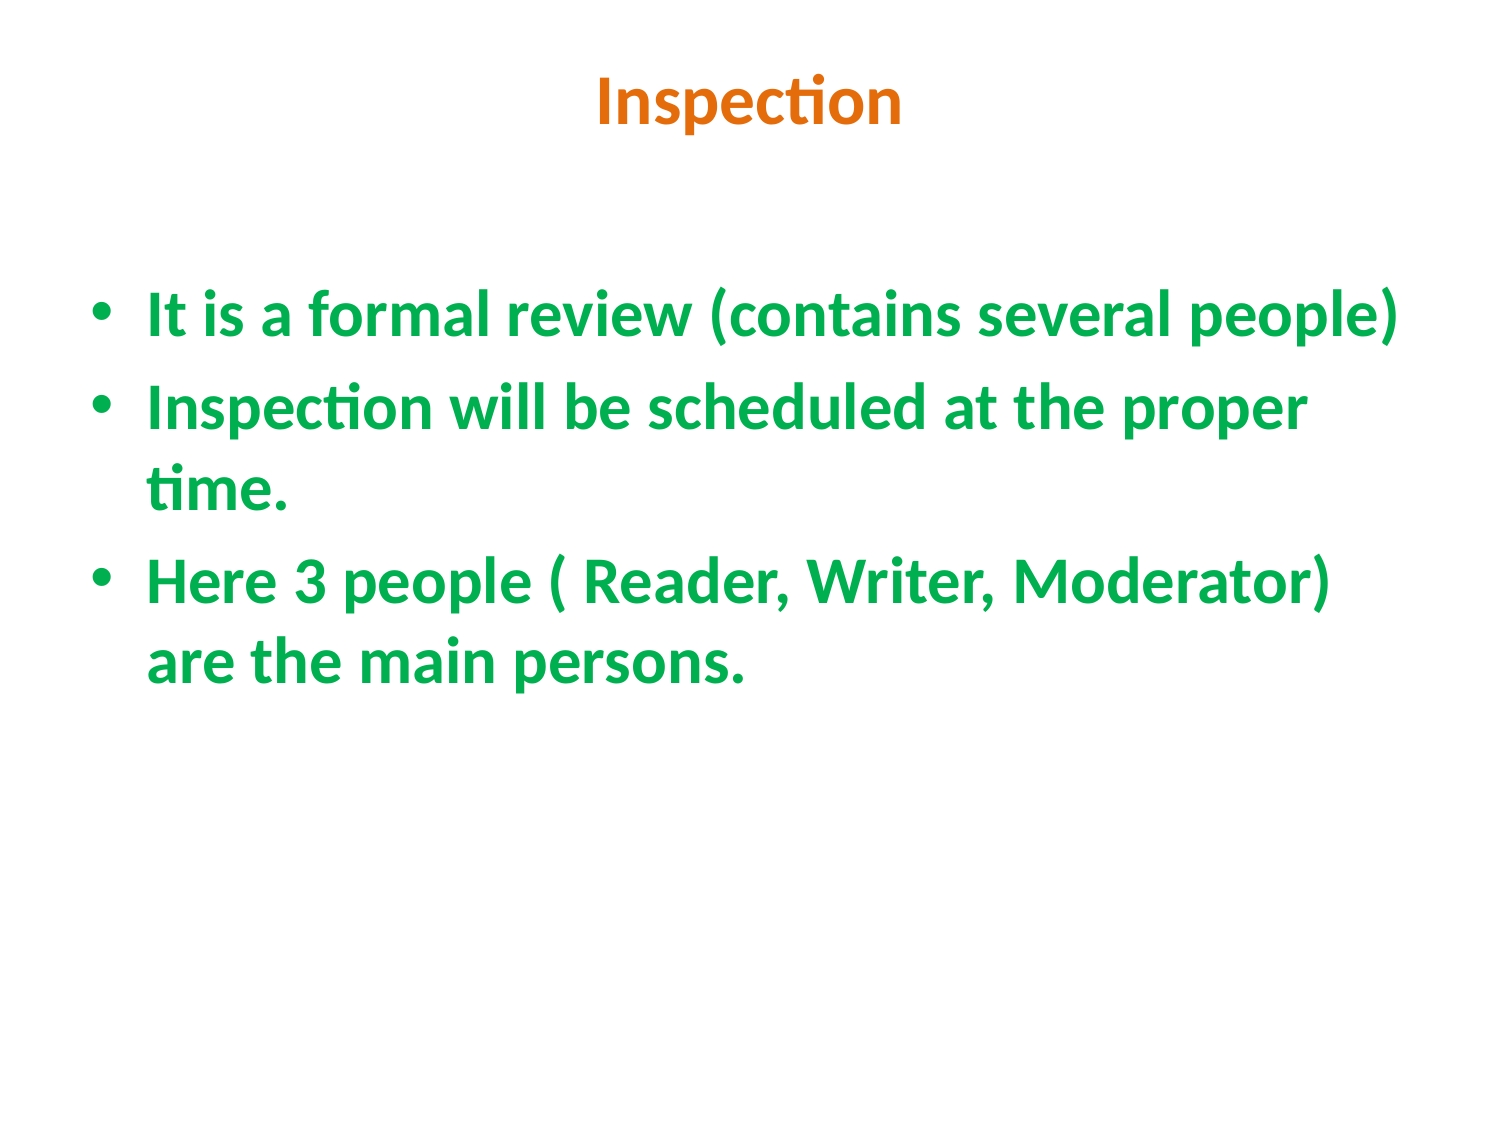

# Inspection
It is a formal review (contains several people)
Inspection will be scheduled at the proper time.
Here 3 people ( Reader, Writer, Moderator) are the main persons.